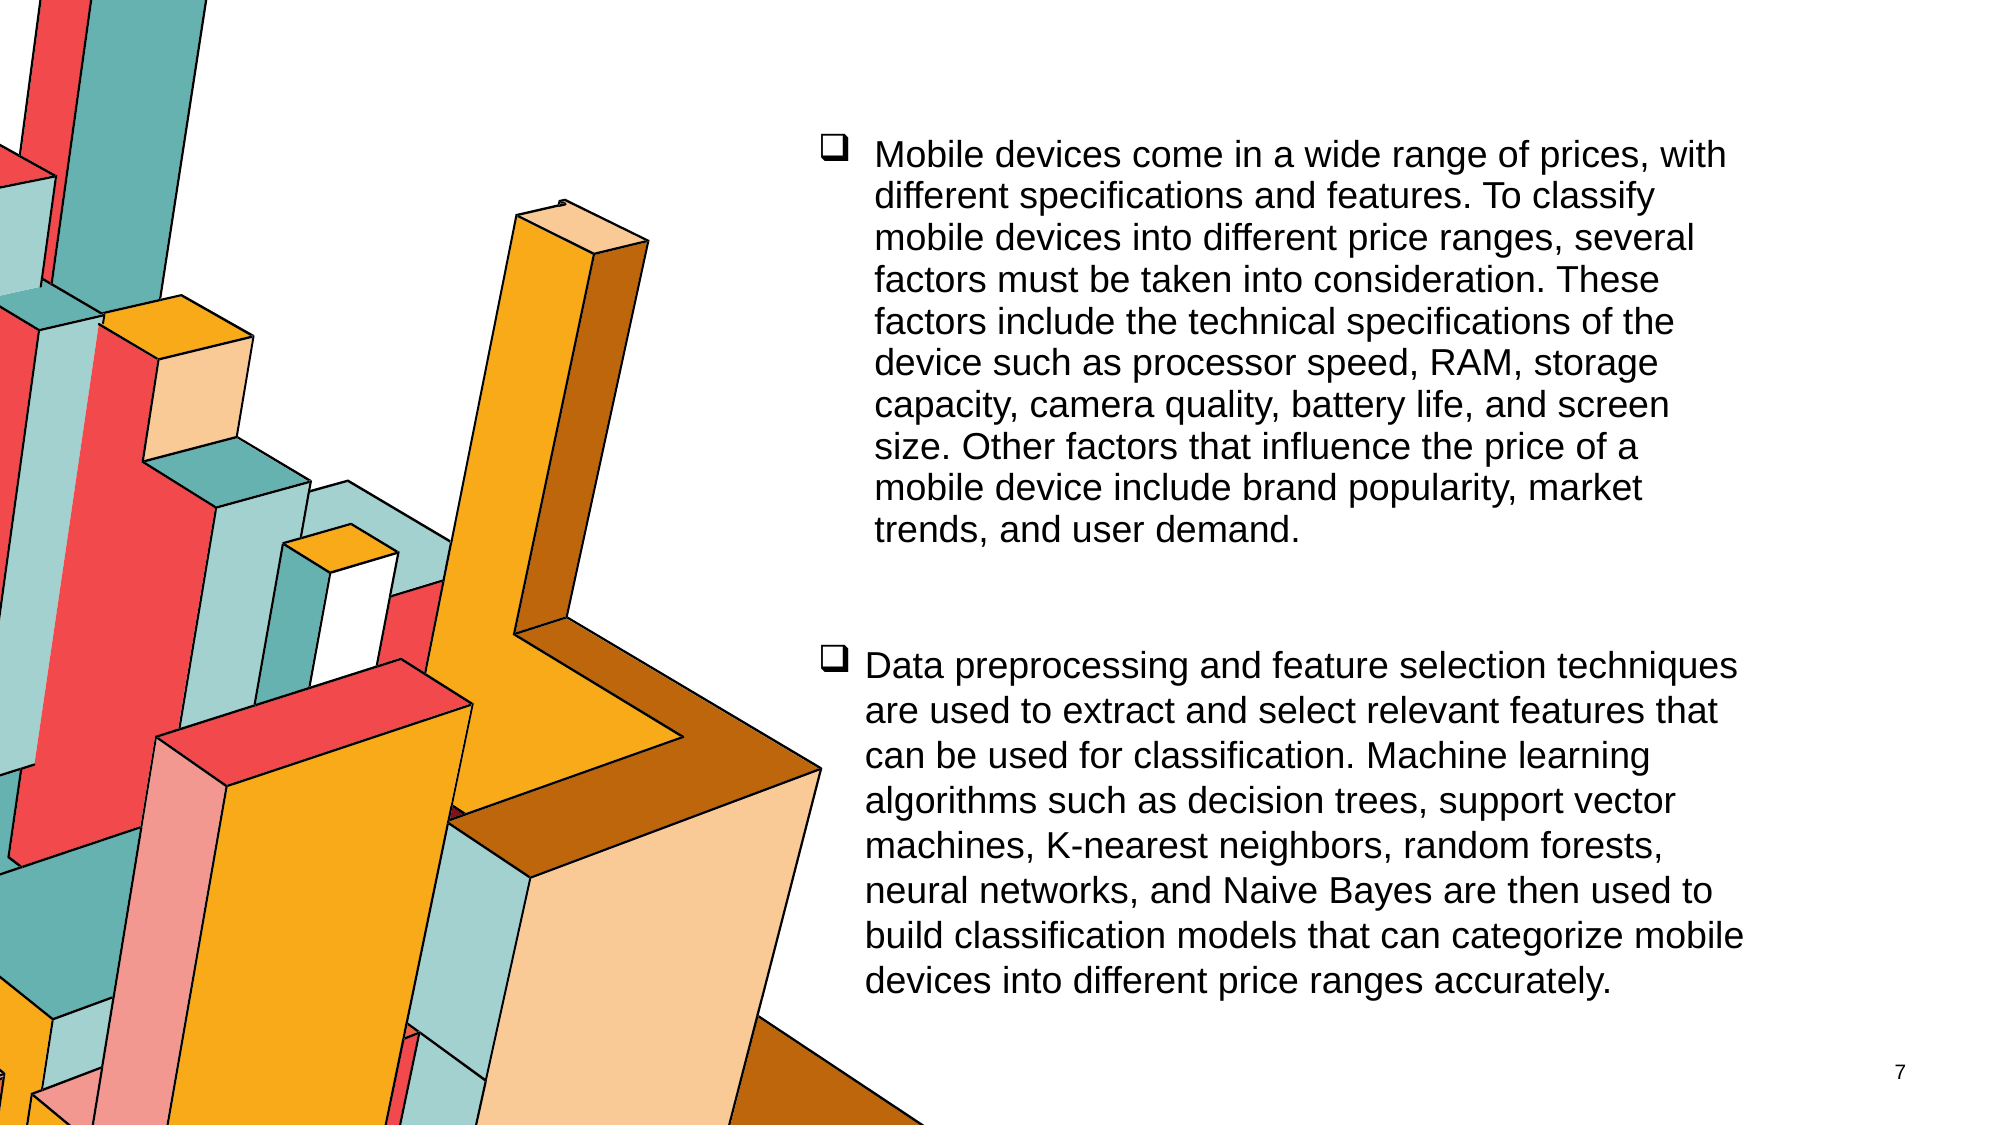

Mobile devices come in a wide range of prices, with different specifications and features. To classify mobile devices into different price ranges, several factors must be taken into consideration. These factors include the technical specifications of the device such as processor speed, RAM, storage capacity, camera quality, battery life, and screen size. Other factors that influence the price of a mobile device include brand popularity, market trends, and user demand.

Data preprocessing and feature selection techniques are used to extract and select relevant features that can be used for classification. Machine learning algorithms such as decision trees, support vector machines, K-nearest neighbors, random forests, neural networks, and Naive Bayes are then used to build classification models that can categorize mobile devices into different price ranges accurately.

7